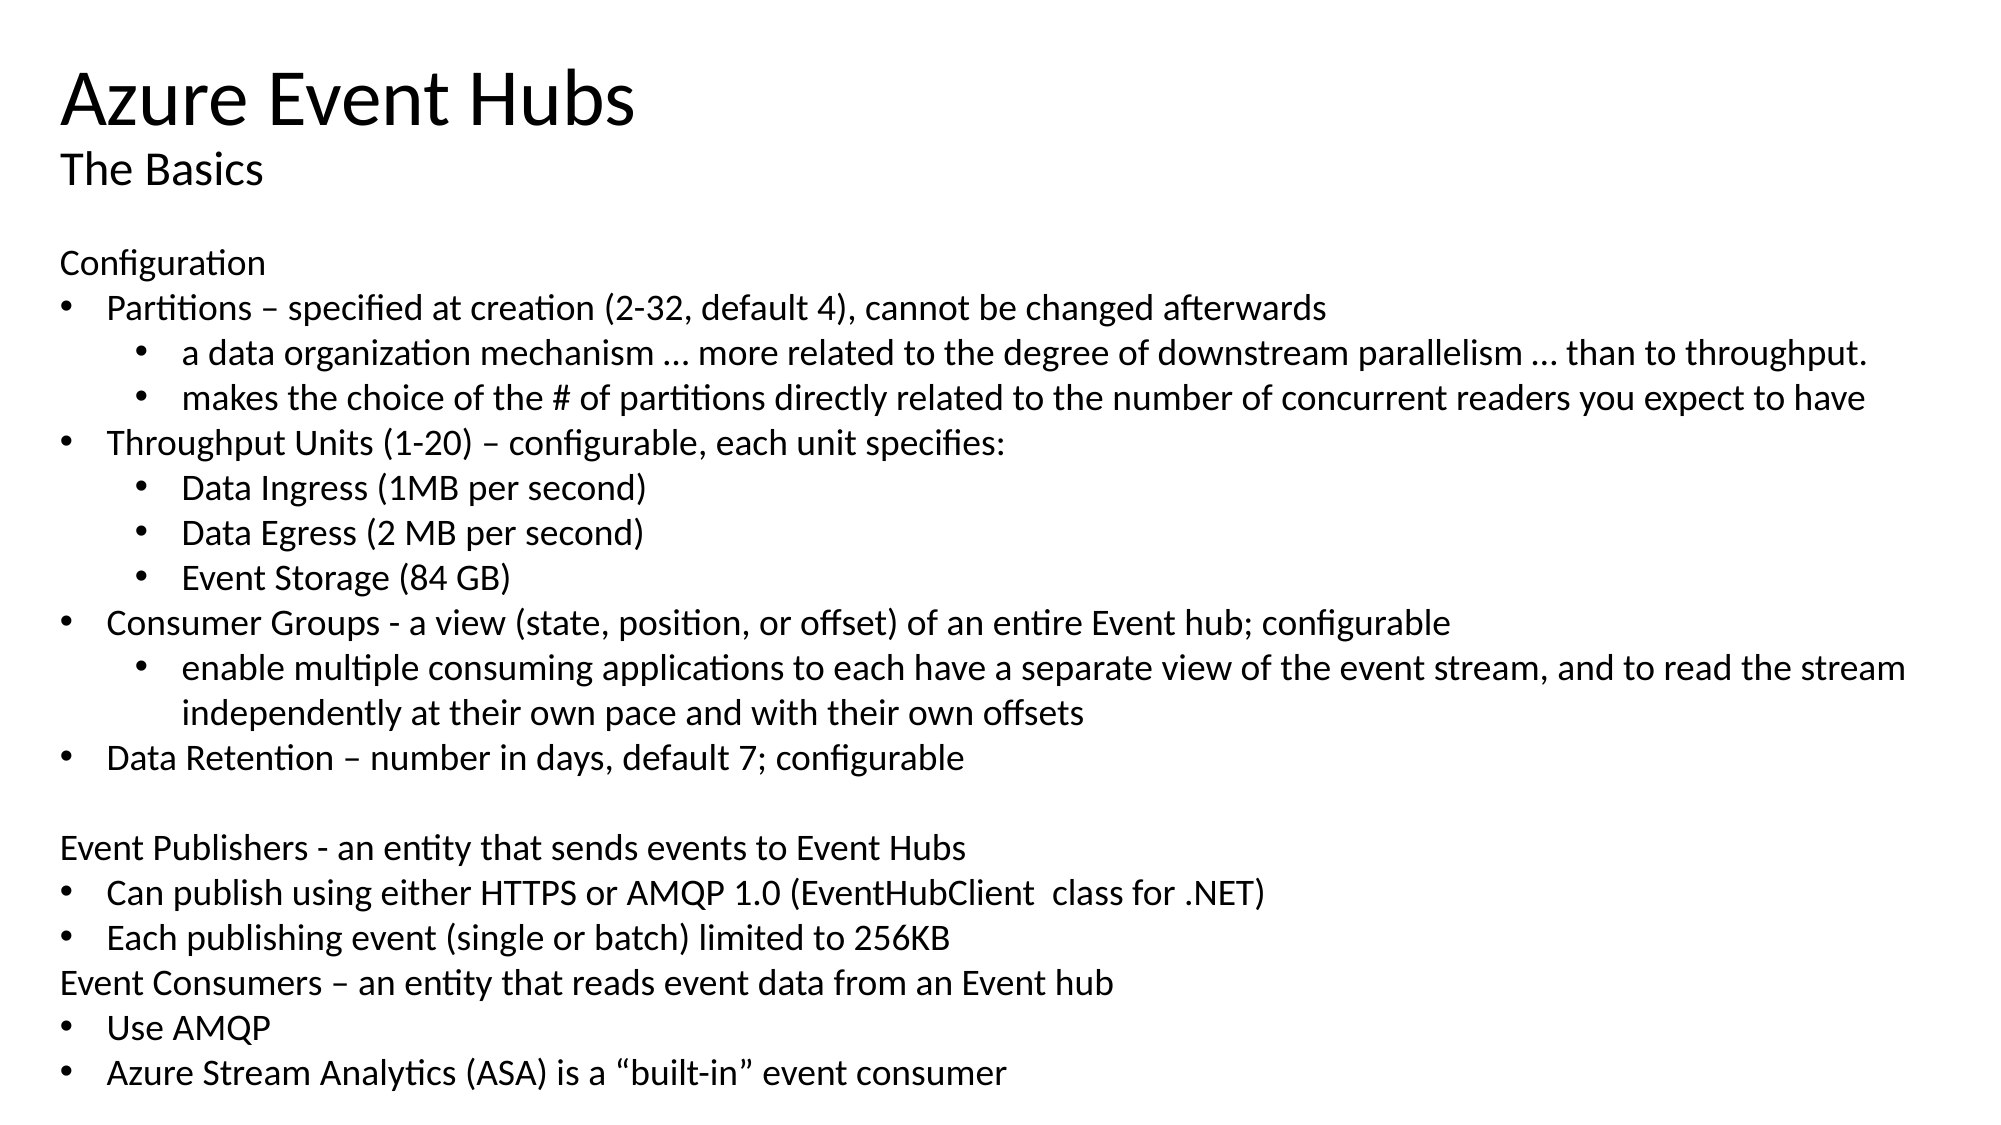

Azure Event Hubs
The Basics
Configuration
Partitions – specified at creation (2-32, default 4), cannot be changed afterwards
a data organization mechanism … more related to the degree of downstream parallelism … than to throughput.
makes the choice of the # of partitions directly related to the number of concurrent readers you expect to have
Throughput Units (1-20) – configurable, each unit specifies:
Data Ingress (1MB per second)
Data Egress (2 MB per second)
Event Storage (84 GB)
Consumer Groups - a view (state, position, or offset) of an entire Event hub; configurable
enable multiple consuming applications to each have a separate view of the event stream, and to read the stream independently at their own pace and with their own offsets
Data Retention – number in days, default 7; configurable

Event Publishers - an entity that sends events to Event Hubs
Can publish using either HTTPS or AMQP 1.0 (EventHubClient  class for .NET)
Each publishing event (single or batch) limited to 256KB
Event Consumers – an entity that reads event data from an Event hub
Use AMQP
Azure Stream Analytics (ASA) is a “built-in” event consumer